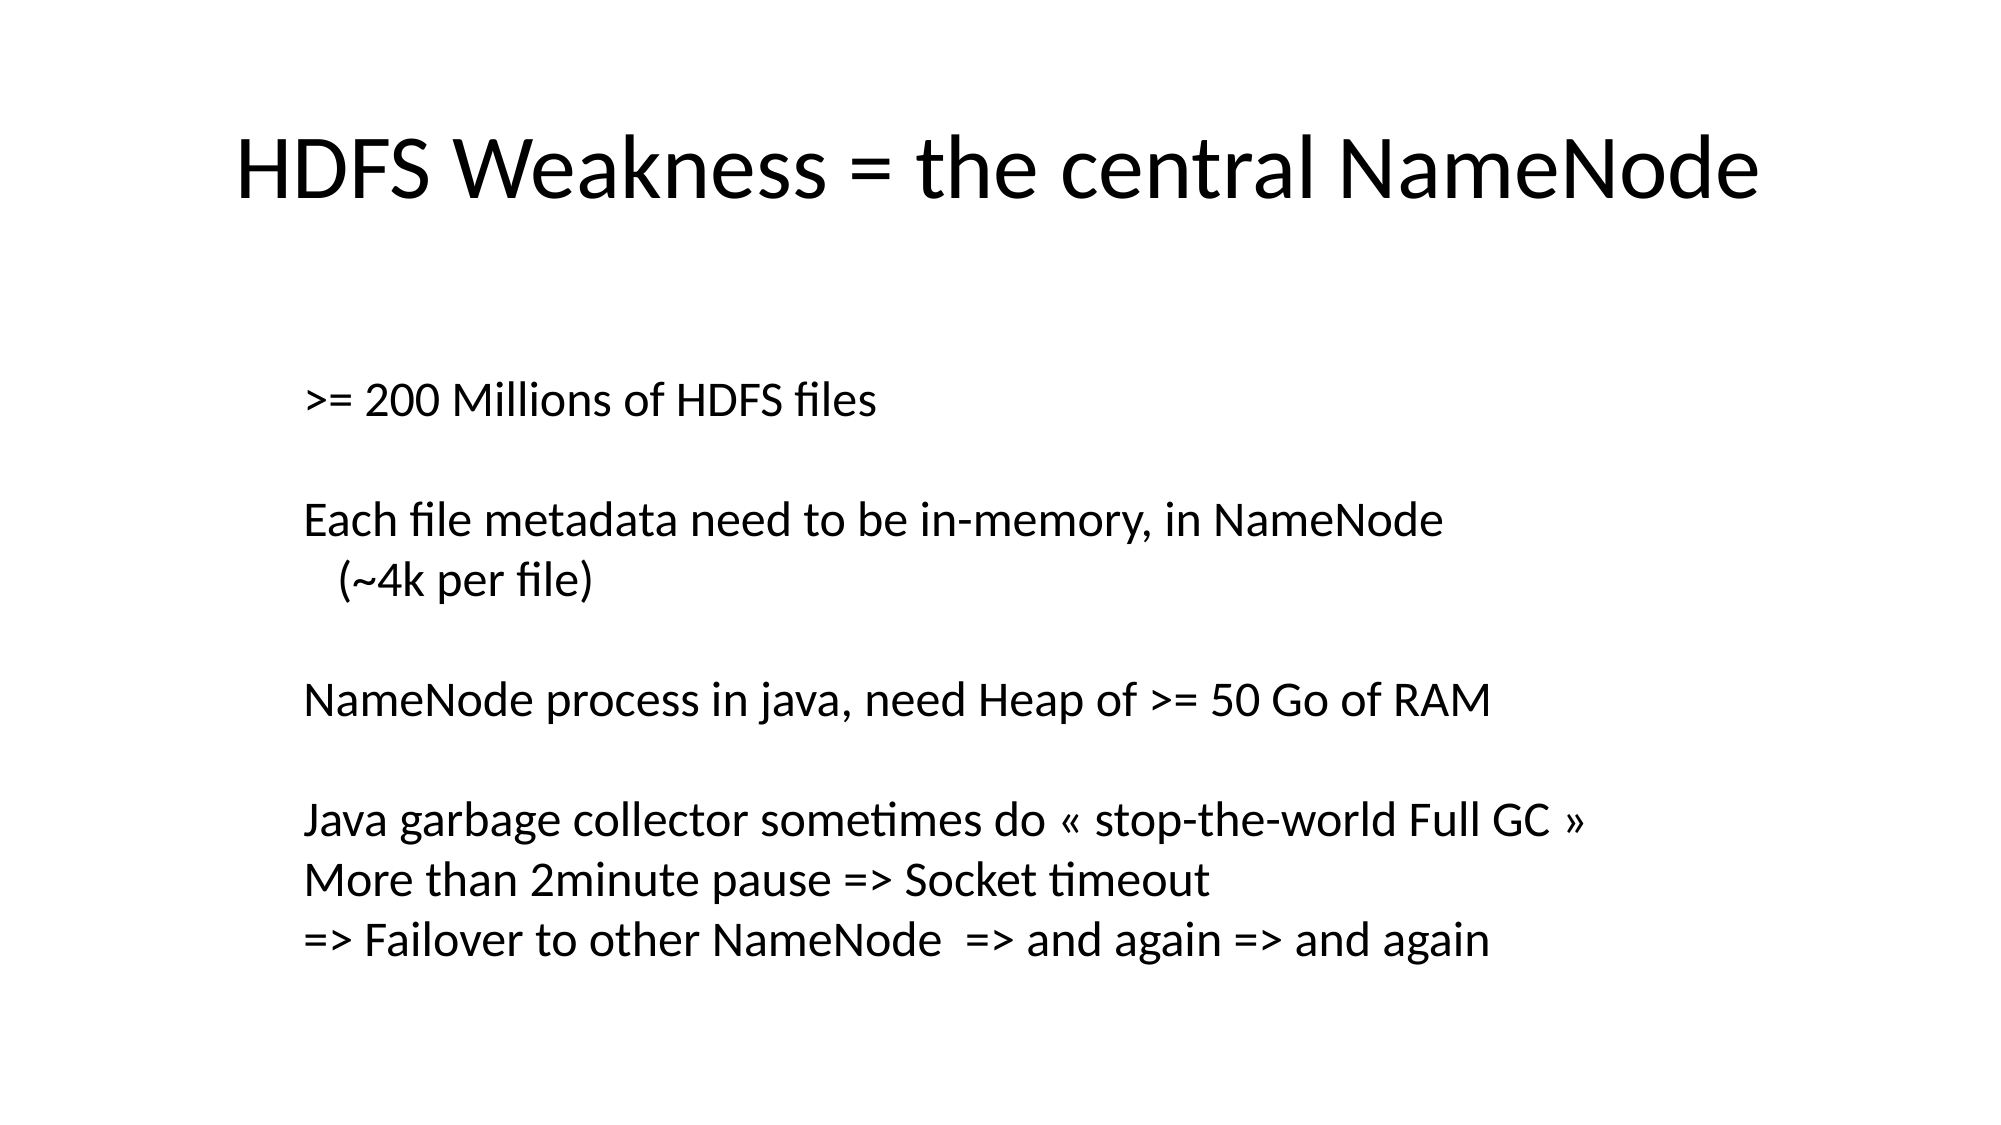

# HDFS Weakness = the central NameNode

>= 200 Millions of HDFS files

Each file metadata need to be in-memory, in NameNode
   (~4k per file)

NameNode process in java, need Heap of >= 50 Go of RAM

Java garbage collector sometimes do « stop-the-world Full GC »
More than 2minute pause => Socket timeout
=> Failover to other NameNode  => and again => and again